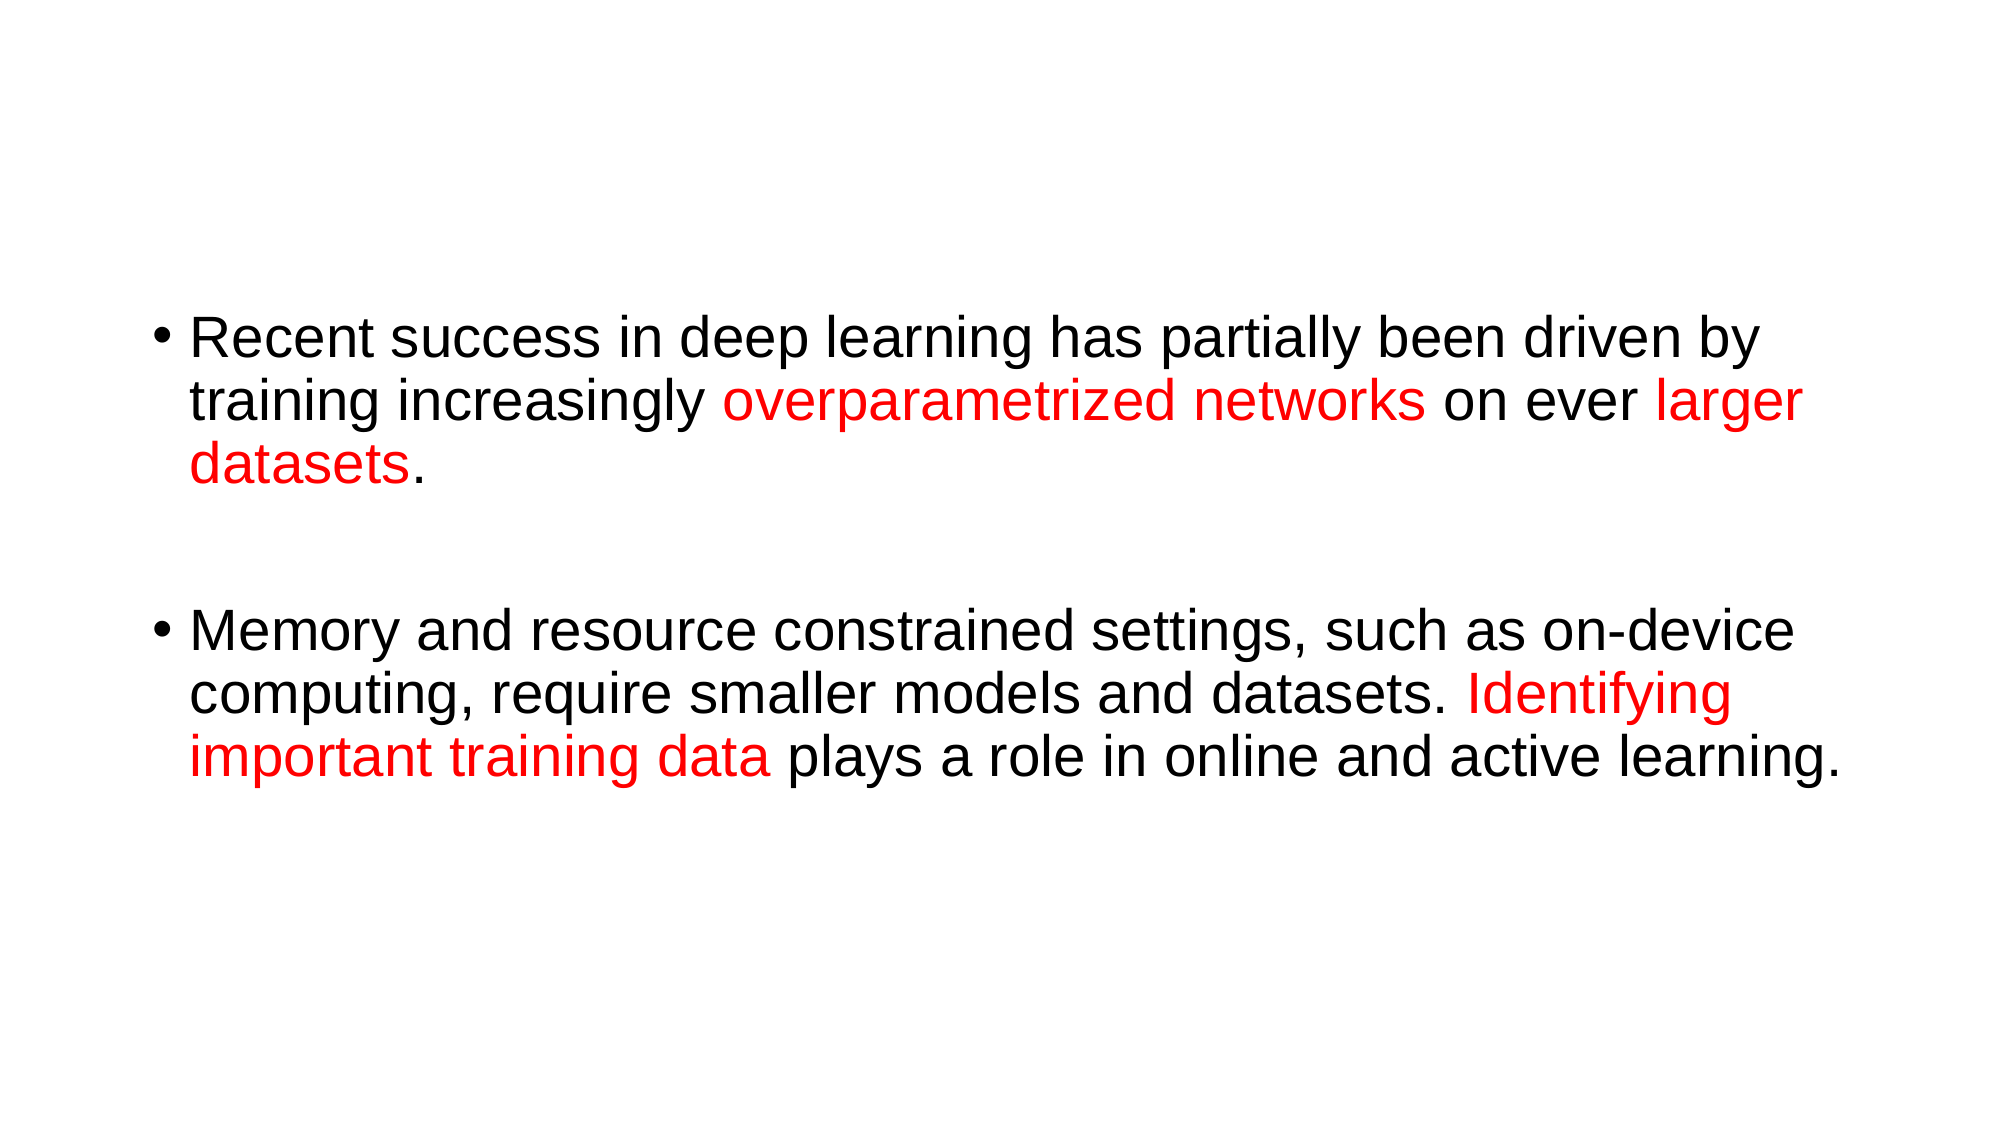

#
Recent success in deep learning has partially been driven by training increasingly overparametrized networks on ever larger datasets.

Memory and resource constrained settings, such as on-device computing, require smaller models and datasets. Identifying important training data plays a role in online and active learning.